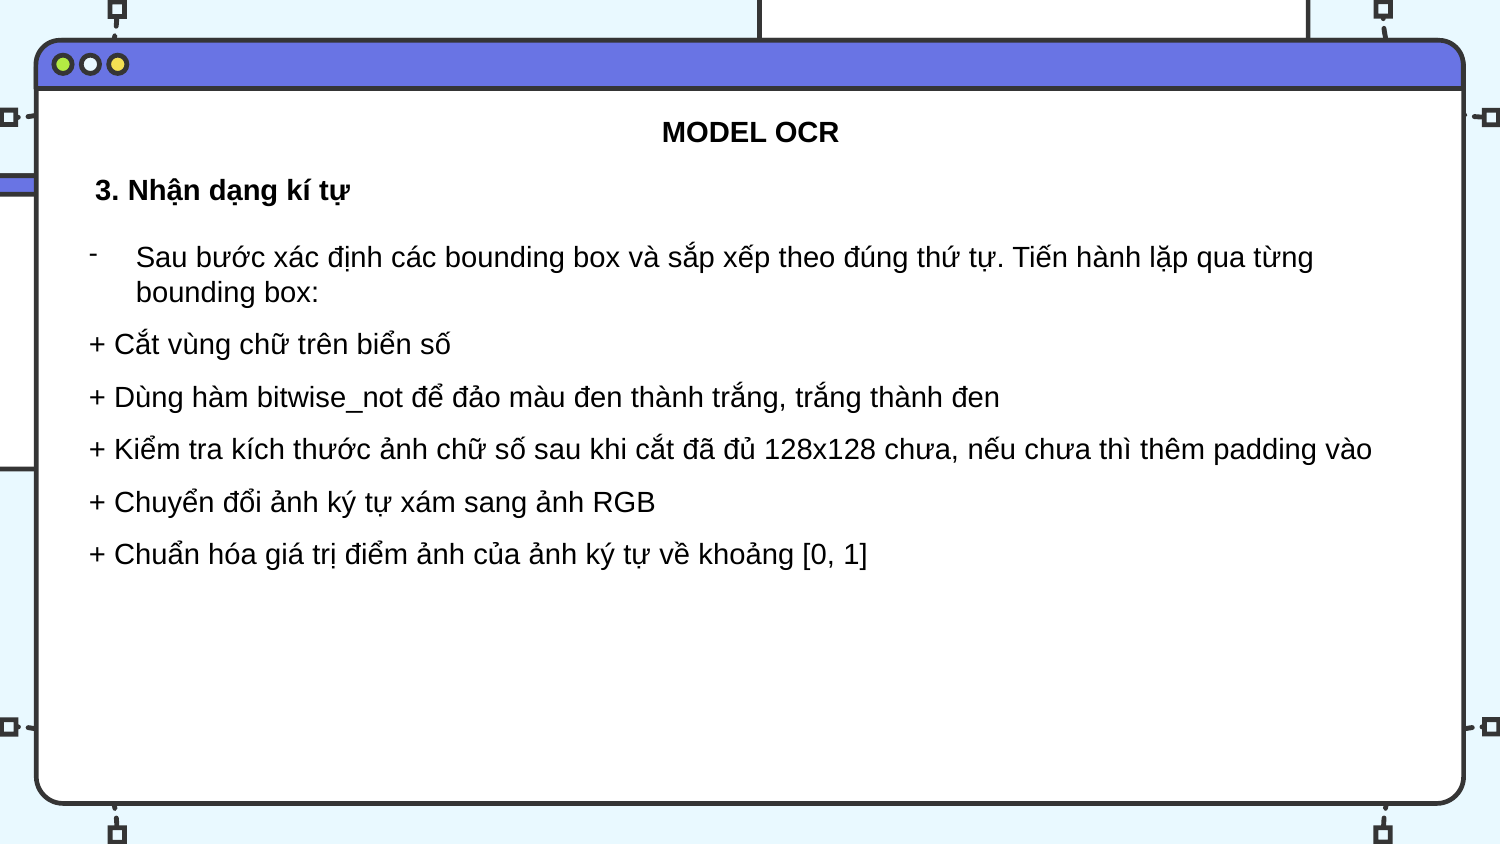

MODEL OCR
3. Nhận dạng kí tự
Sau bước xác định các bounding box và sắp xếp theo đúng thứ tự. Tiến hành lặp qua từng bounding box:
+ Cắt vùng chữ trên biển số
+ Dùng hàm bitwise_not để đảo màu đen thành trắng, trắng thành đen
+ Kiểm tra kích thước ảnh chữ số sau khi cắt đã đủ 128x128 chưa, nếu chưa thì thêm padding vào
+ Chuyển đổi ảnh ký tự xám sang ảnh RGB
+ Chuẩn hóa giá trị điểm ảnh của ảnh ký tự về khoảng [0, 1]